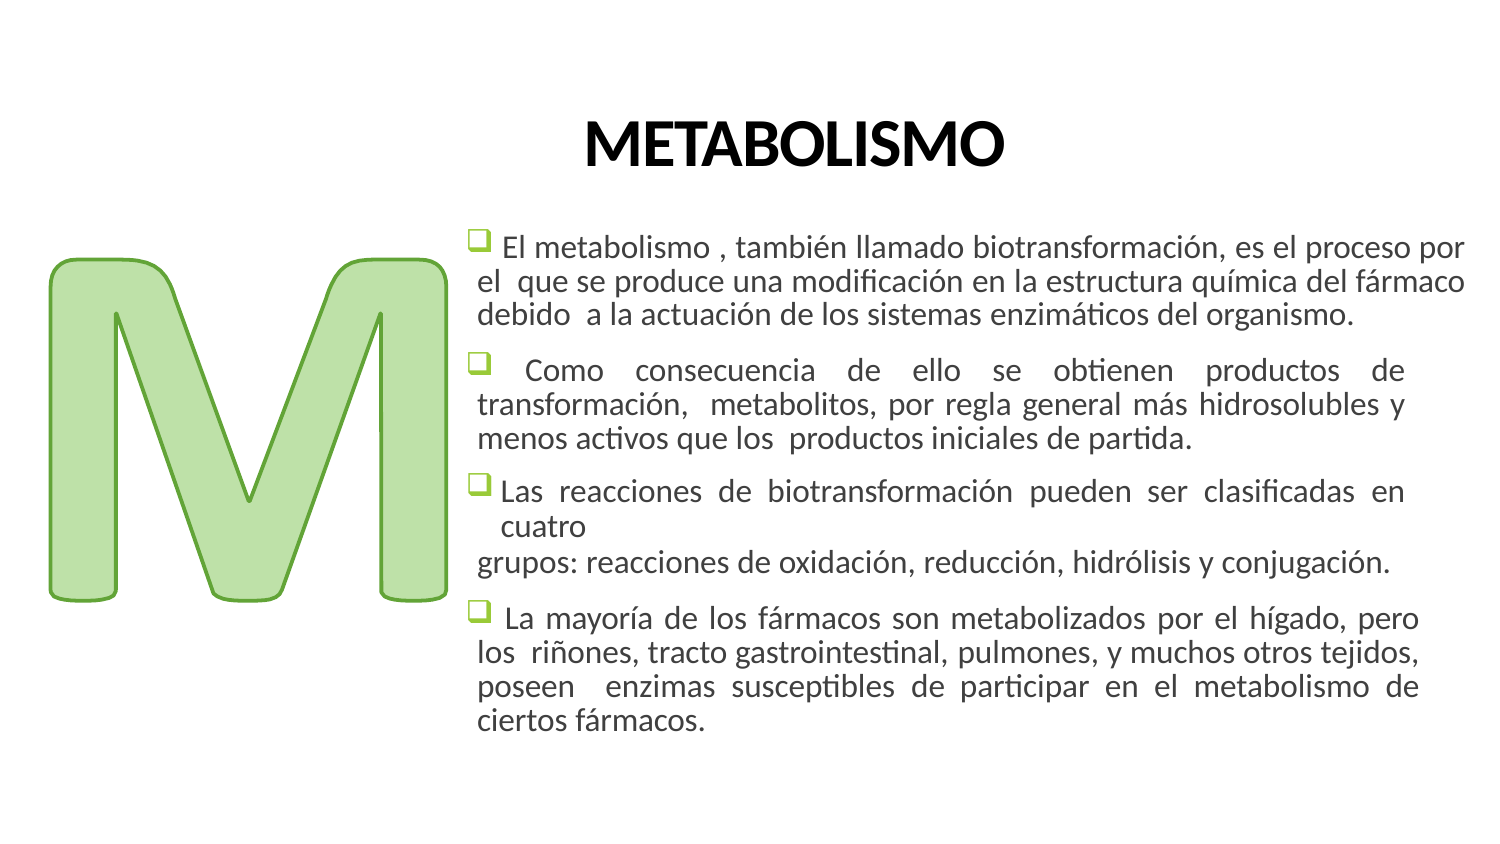

# METABOLISMO
 El metabolismo , también llamado biotransformación, es el proceso por el  que se produce una modificación en la estructura química del fármaco debido  a la actuación de los sistemas enzimáticos del organismo.
 Como consecuencia de ello se obtienen productos de transformación,  metabolitos, por regla general más hidrosolubles y menos activos que los  productos iniciales de partida.
Las reacciones de biotransformación pueden ser clasificadas en cuatro
grupos: reacciones de oxidación, reducción, hidrólisis y conjugación.
 La mayoría de los fármacos son metabolizados por el hígado, pero los  riñones, tracto gastrointestinal, pulmones, y muchos otros tejidos, poseen  enzimas susceptibles de participar en el metabolismo de ciertos fármacos.